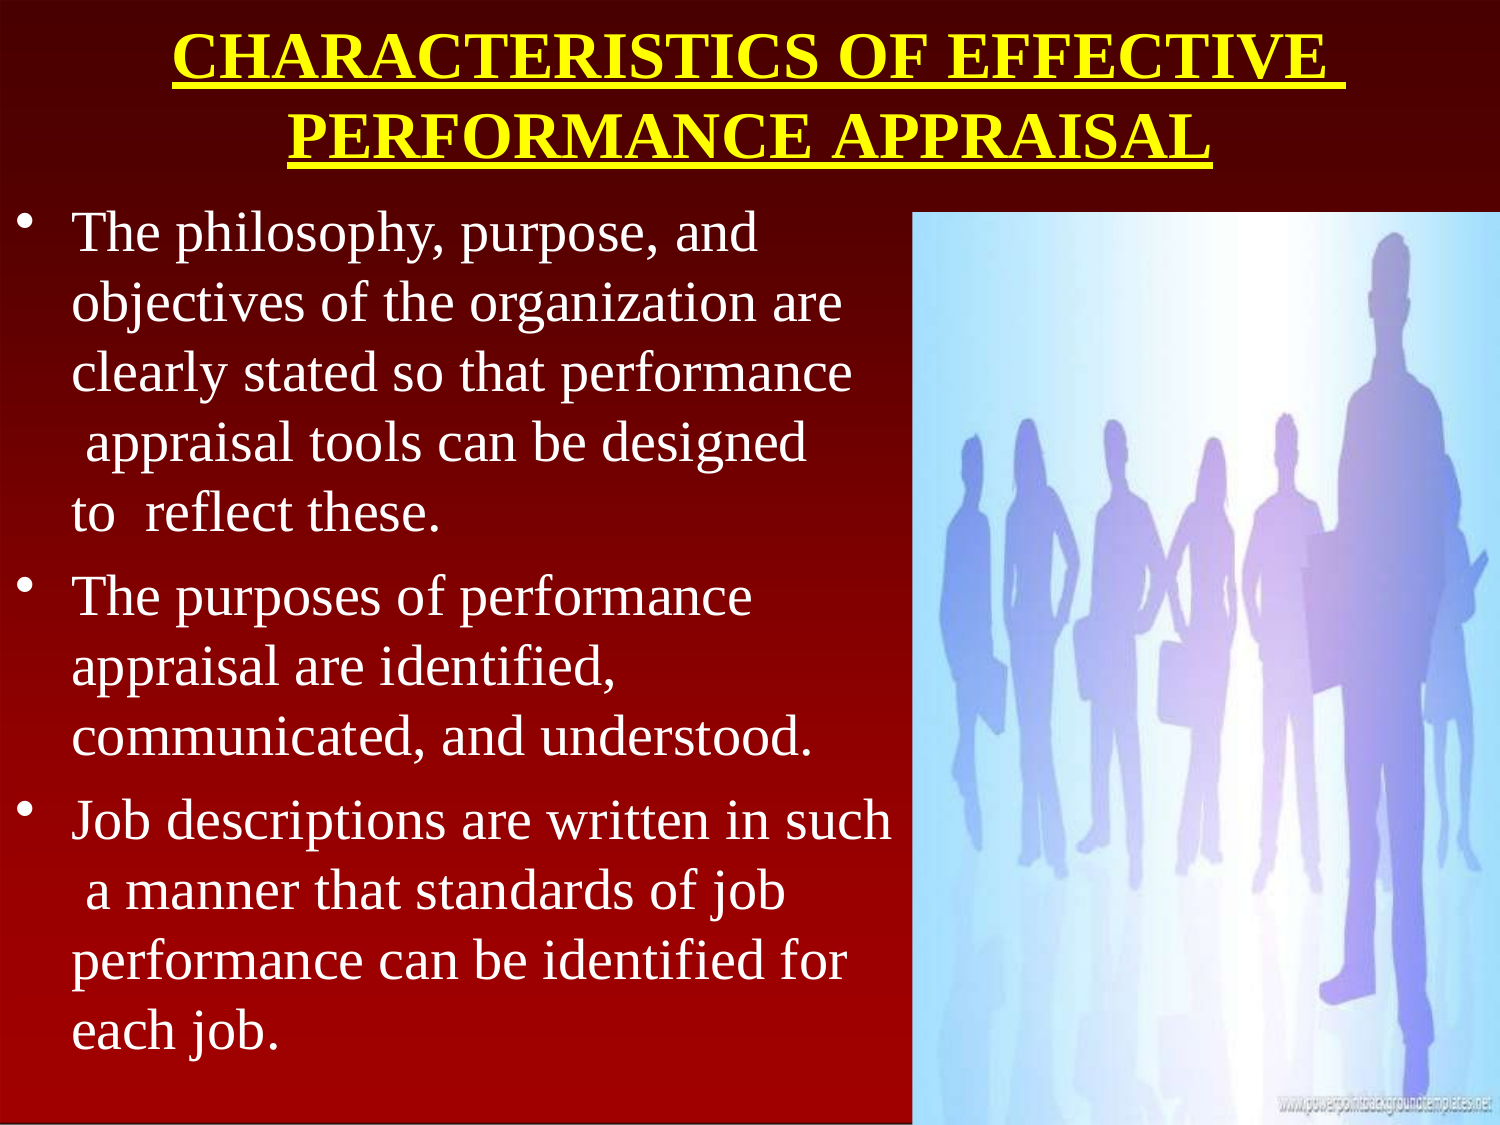

# CHARACTERISTICS OF EFFECTIVE  PERFORMANCE APPRAISAL
The philosophy, purpose, and  objectives of the organization are  clearly stated so that performance  appraisal tools can be designed to  reflect these.
The purposes of performance  appraisal are identified,  communicated, and understood.
Job descriptions are written in such  a manner that standards of job  performance can be identified for  each job.